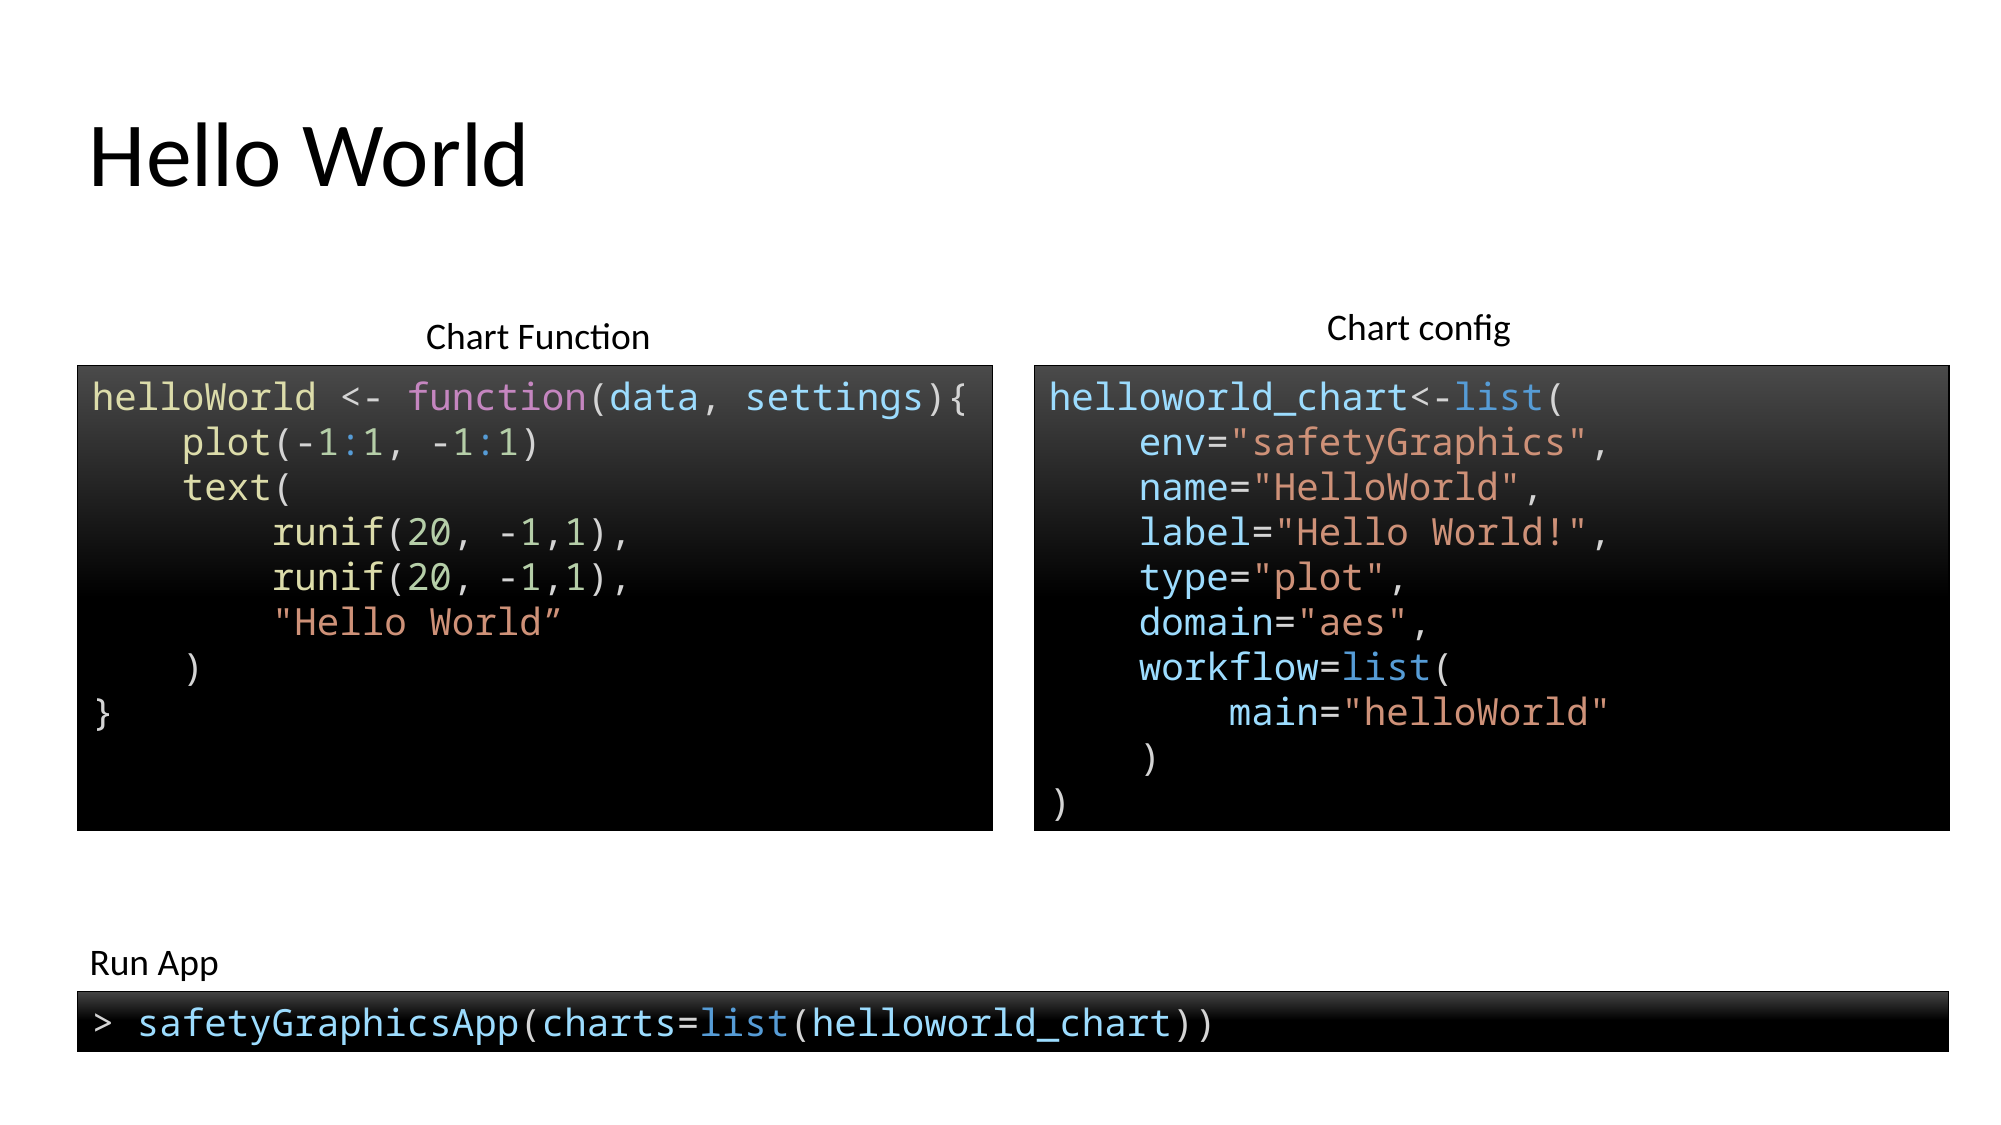

# Hello World
Chart config
Chart Function
helloWorld <- function(data, settings){
    plot(-1:1, -1:1)
    text(
        runif(20, -1,1),
        runif(20, -1,1),
        "Hello World”
    )
}

helloworld_chart<-list(
    env="safetyGraphics",
    name="HelloWorld",
    label="Hello World!",
    type="plot",
    domain="aes",
    workflow=list(
        main="helloWorld"
    )
)
Run App
> safetyGraphicsApp(charts=list(helloworld_chart))